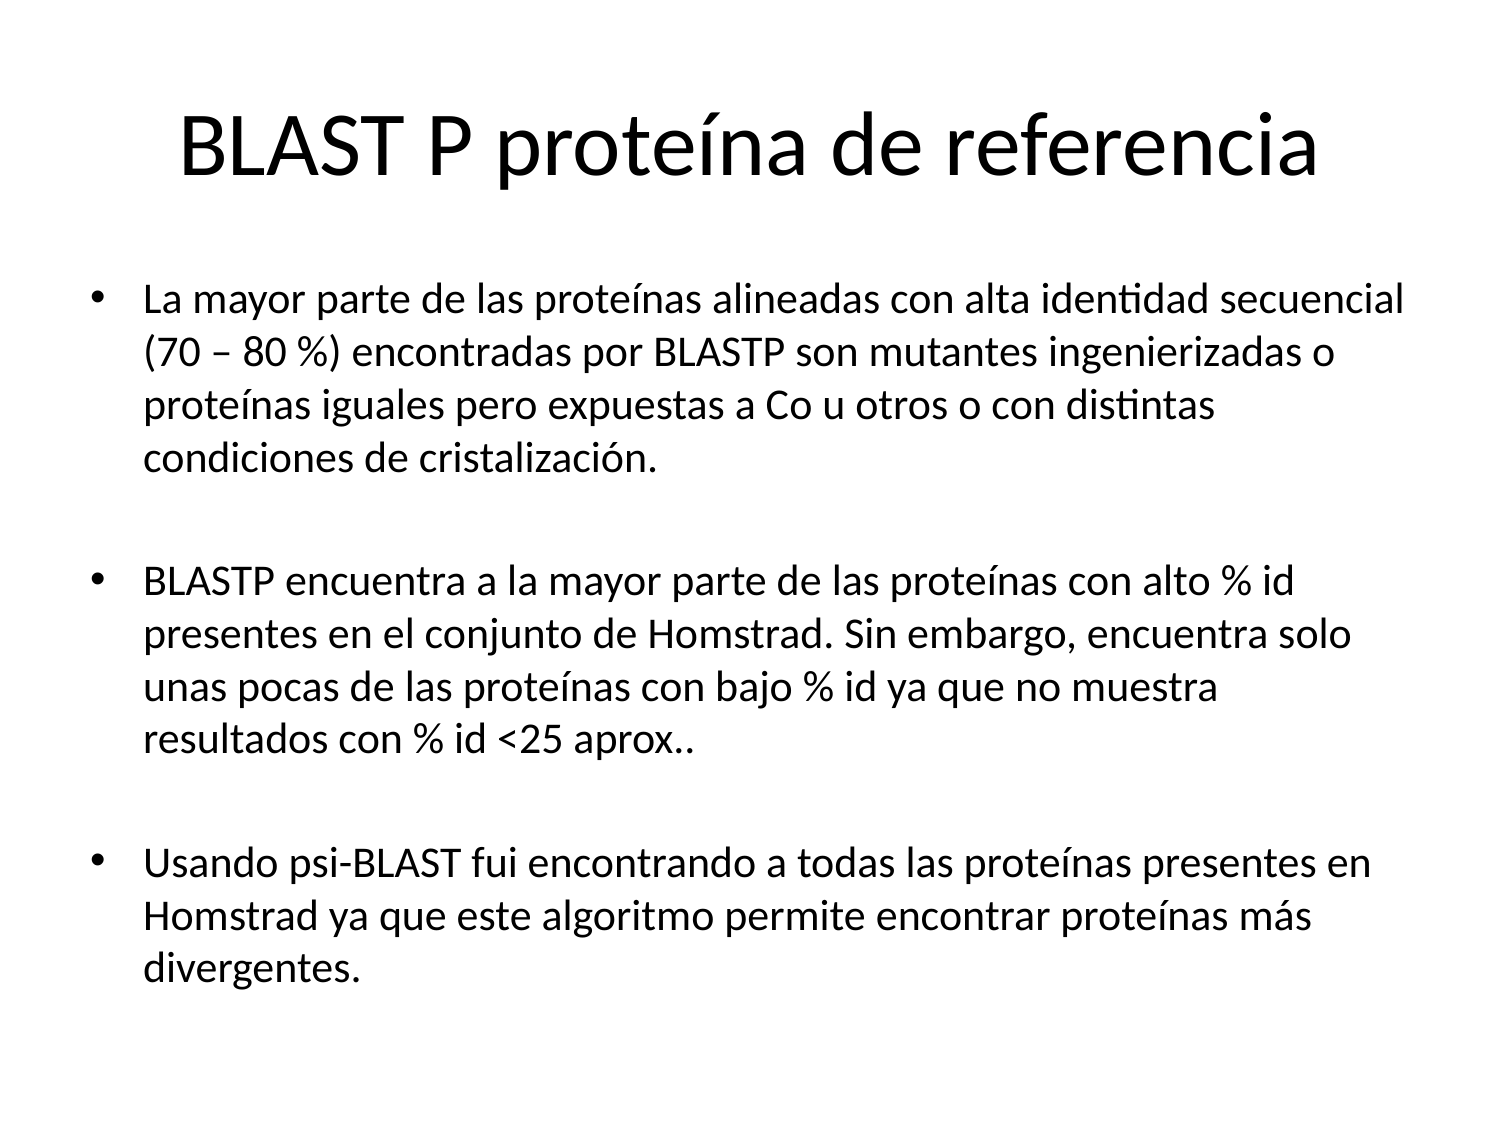

# BLAST P proteína de referencia
La mayor parte de las proteínas alineadas con alta identidad secuencial (70 – 80 %) encontradas por BLASTP son mutantes ingenierizadas o proteínas iguales pero expuestas a Co u otros o con distintas condiciones de cristalización.

BLASTP encuentra a la mayor parte de las proteínas con alto % id presentes en el conjunto de Homstrad. Sin embargo, encuentra solo unas pocas de las proteínas con bajo % id ya que no muestra resultados con % id <25 aprox..

Usando psi-BLAST fui encontrando a todas las proteínas presentes en Homstrad ya que este algoritmo permite encontrar proteínas más divergentes.